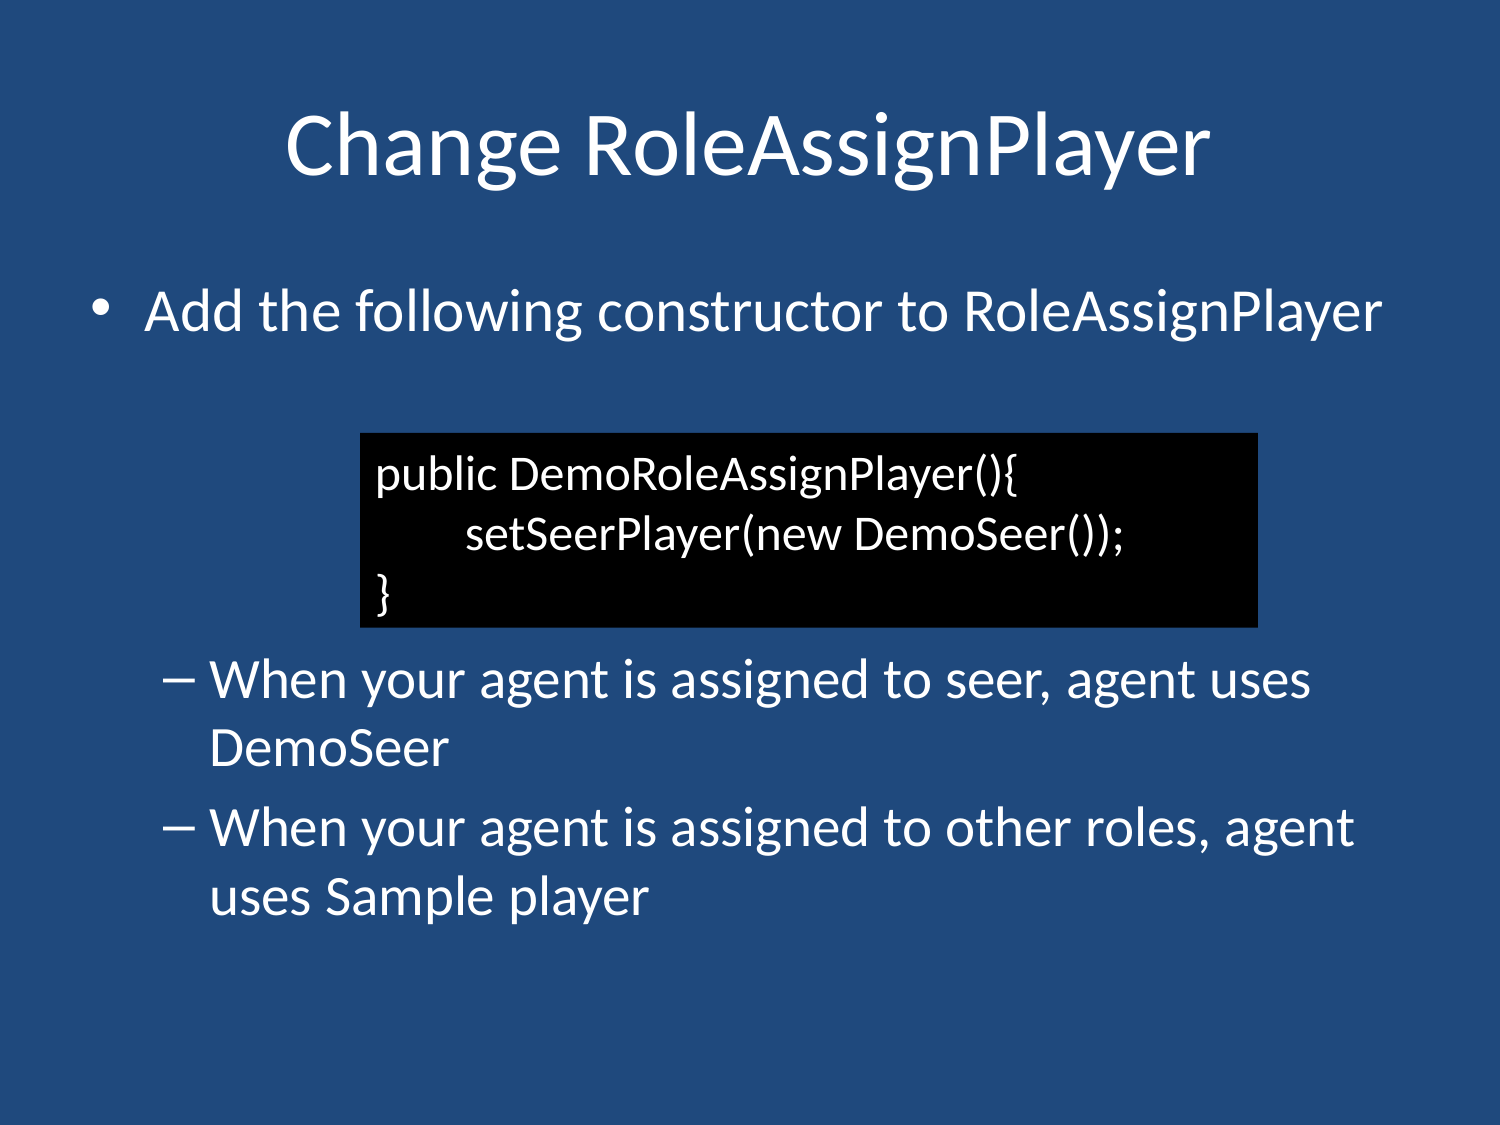

# Change RoleAssignPlayer
Add the following constructor to RoleAssignPlayer

When your agent is assigned to seer, agent uses DemoSeer
When your agent is assigned to other roles, agent uses Sample player
public DemoRoleAssignPlayer(){
        setSeerPlayer(new DemoSeer());
}